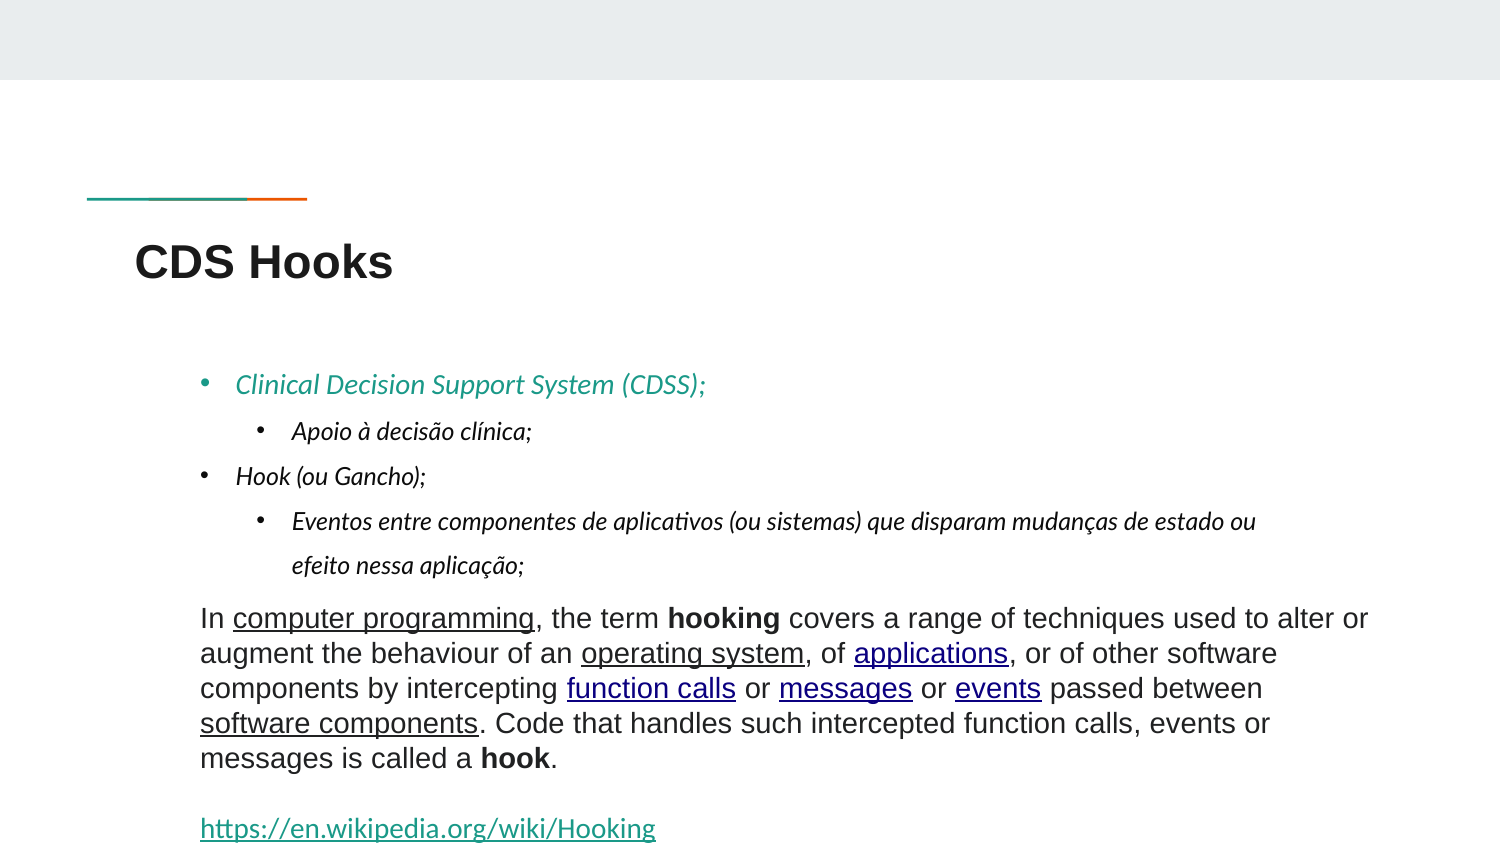

# CDS Hooks
Clinical Decision Support System (CDSS);
Apoio à decisão clínica;
Hook (ou Gancho);
Eventos entre componentes de aplicativos (ou sistemas) que disparam mudanças de estado ou efeito nessa aplicação;
In computer programming, the term hooking covers a range of techniques used to alter or augment the behaviour of an operating system, of applications, or of other software components by intercepting function calls or messages or events passed between software components. Code that handles such intercepted function calls, events or messages is called a hook.

https://en.wikipedia.org/wiki/Hooking